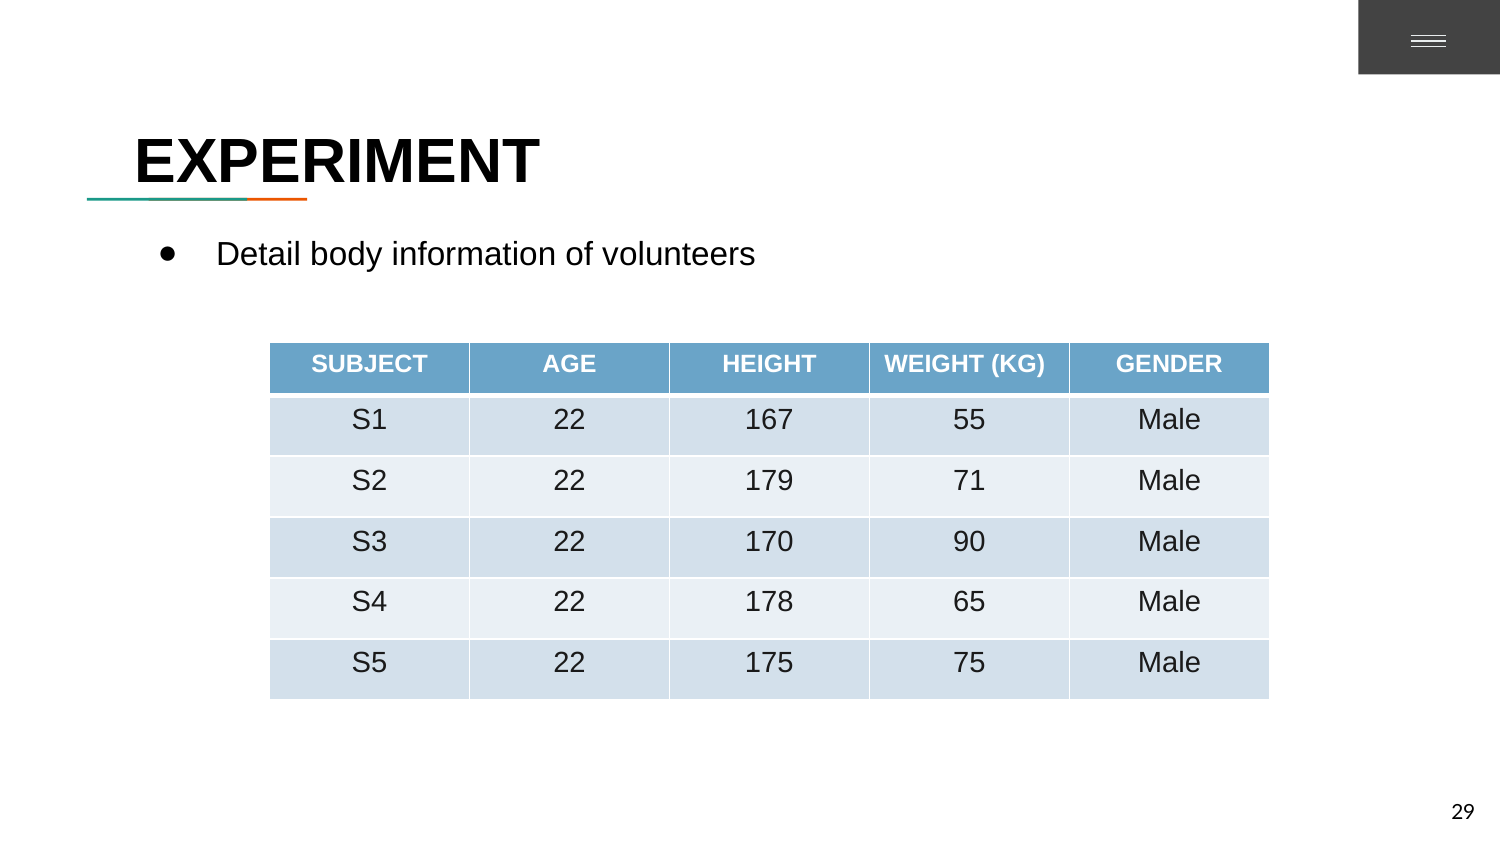

# EXPERIMENT
Detail body information of volunteers

| SUBJECT | AGE | HEIGHT | WEIGHT (KG) | GENDER |
| --- | --- | --- | --- | --- |
| S1 | 22 | 167 | 55 | Male |
| S2 | 22 | 179 | 71 | Male |
| S3 | 22 | 170 | 90 | Male |
| S4 | 22 | 178 | 65 | Male |
| S5 | 22 | 175 | 75 | Male |
29